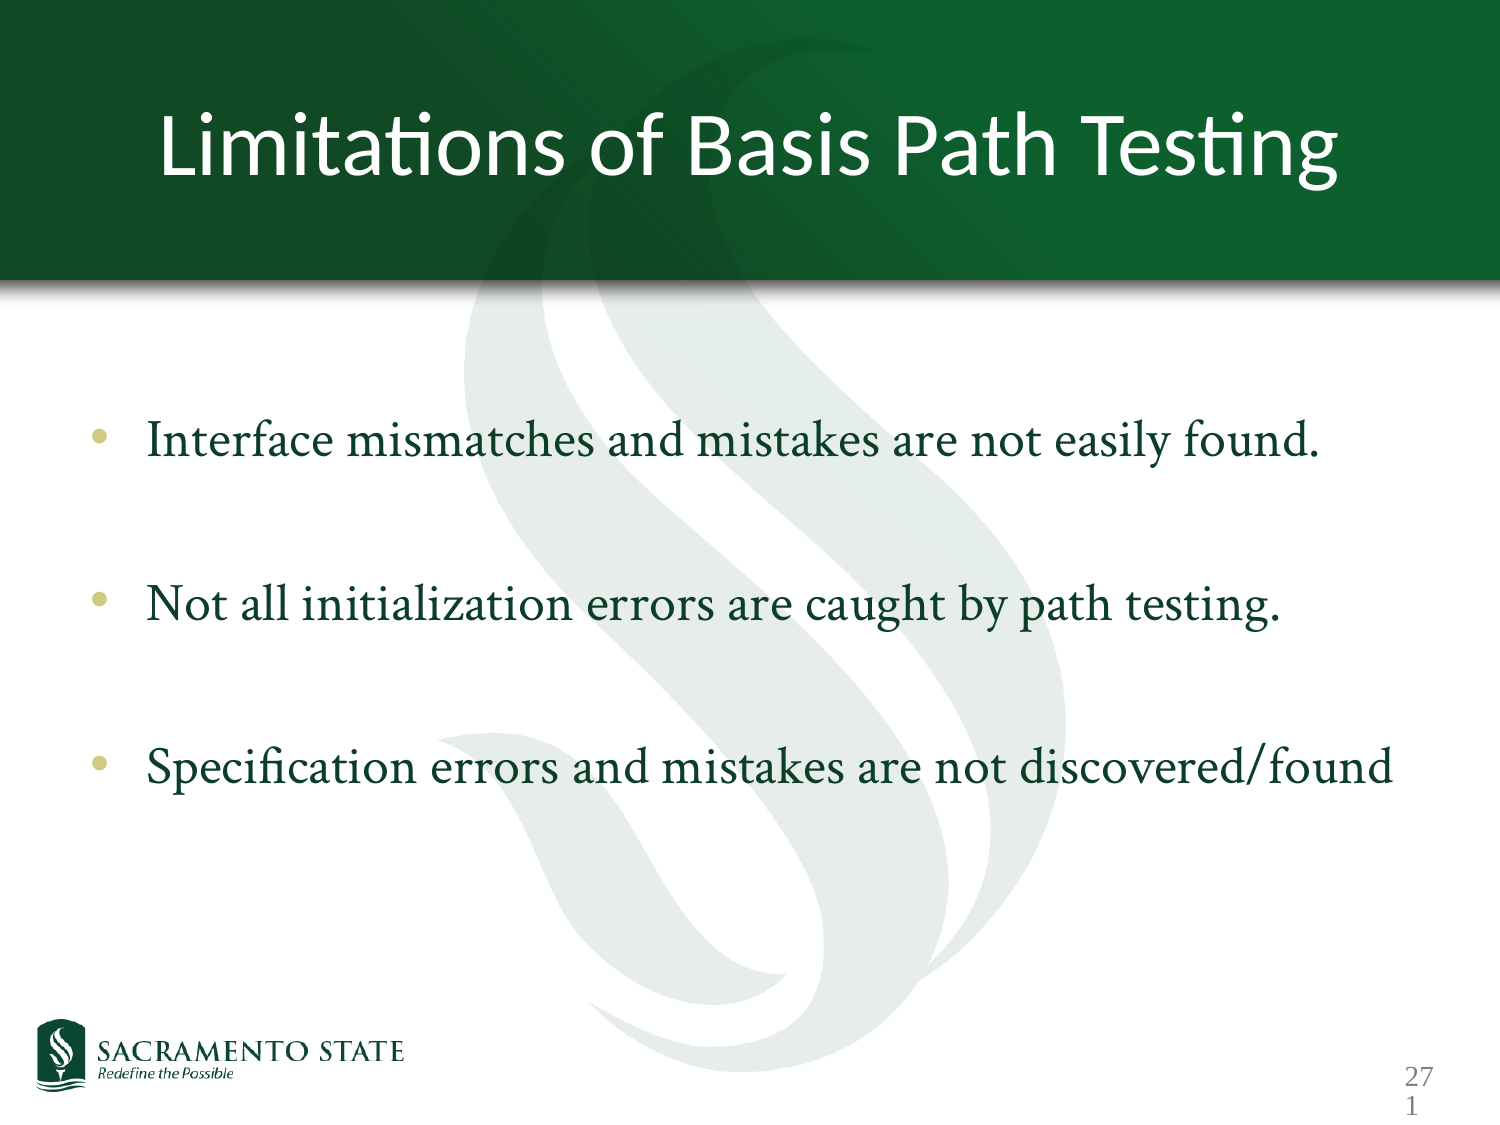

# Limitations of Basis Path Testing

Interface mismatches and mistakes are not easily found.

Not all initialization errors are caught by path testing.

Specification errors and mistakes are not discovered/found

271